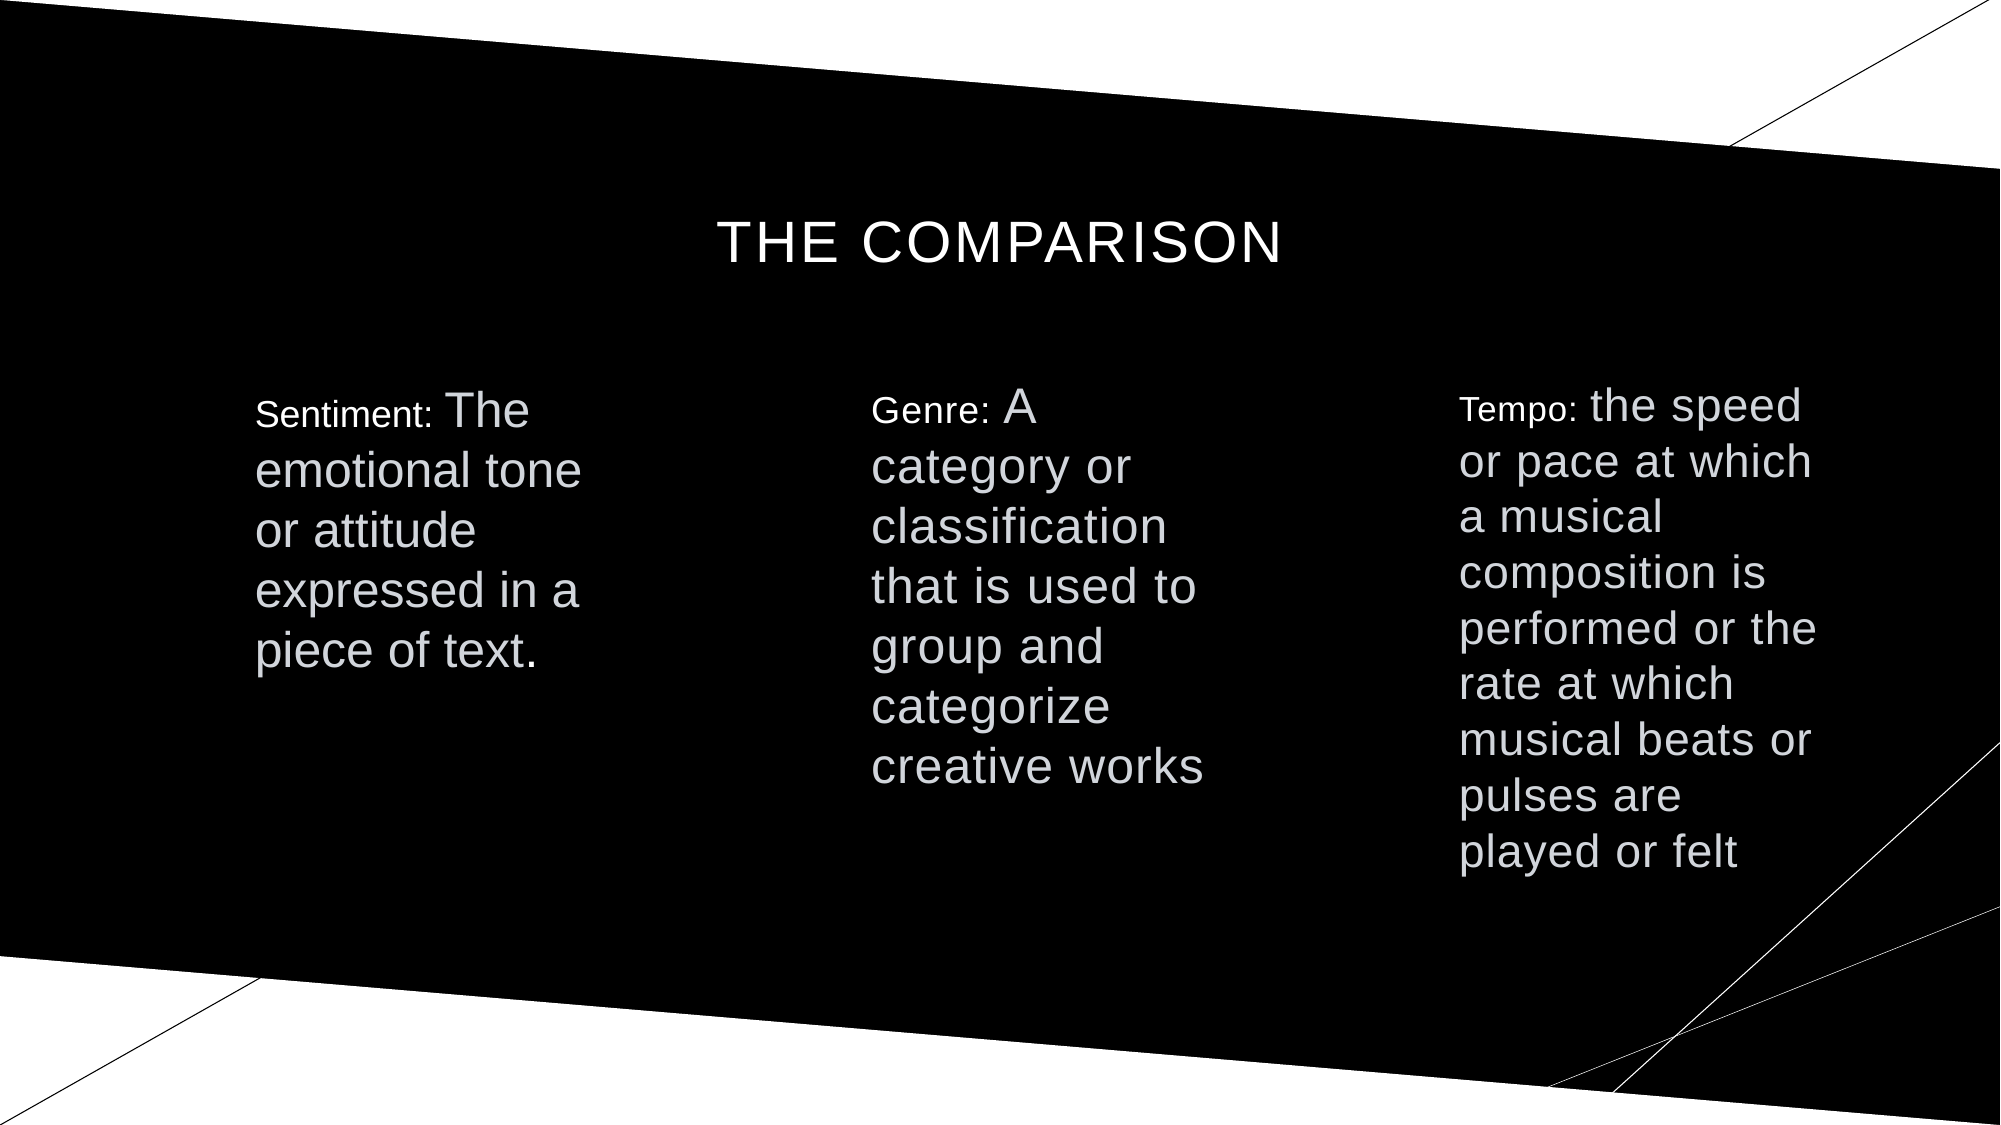

# The comparison
Genre: A category or classification that is used to group and categorize creative works

Tempo: the speed or pace at which a musical composition is performed or the rate at which musical beats or pulses are played or felt

Sentiment: The emotional tone or attitude expressed in a piece of text.